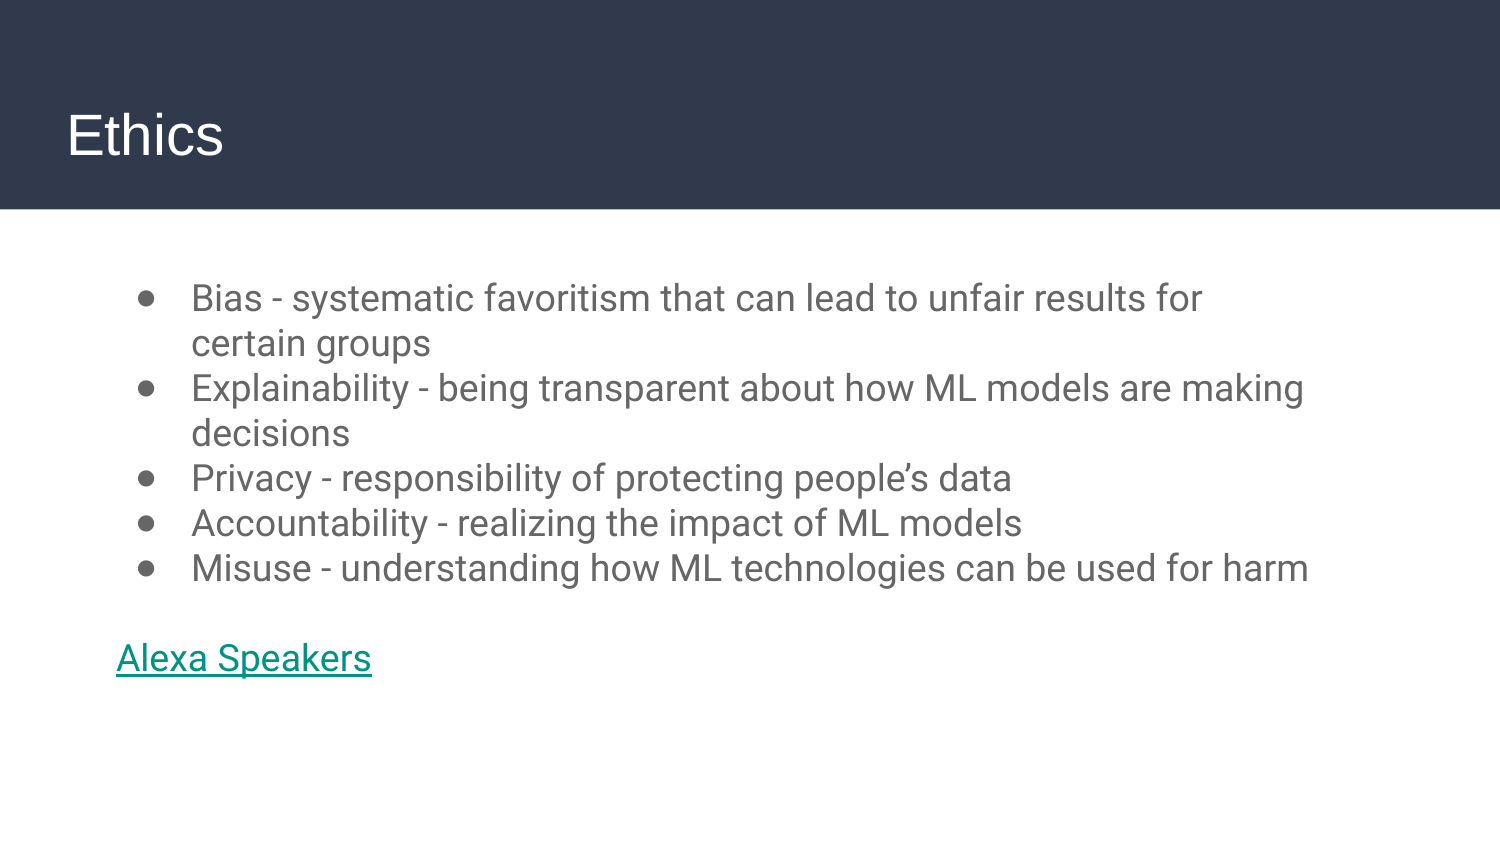

# Ethics
Bias - systematic favoritism that can lead to unfair results for certain groups
Explainability - being transparent about how ML models are making decisions
Privacy - responsibility of protecting people’s data
Accountability - realizing the impact of ML models
Misuse - understanding how ML technologies can be used for harm

Alexa Speakers